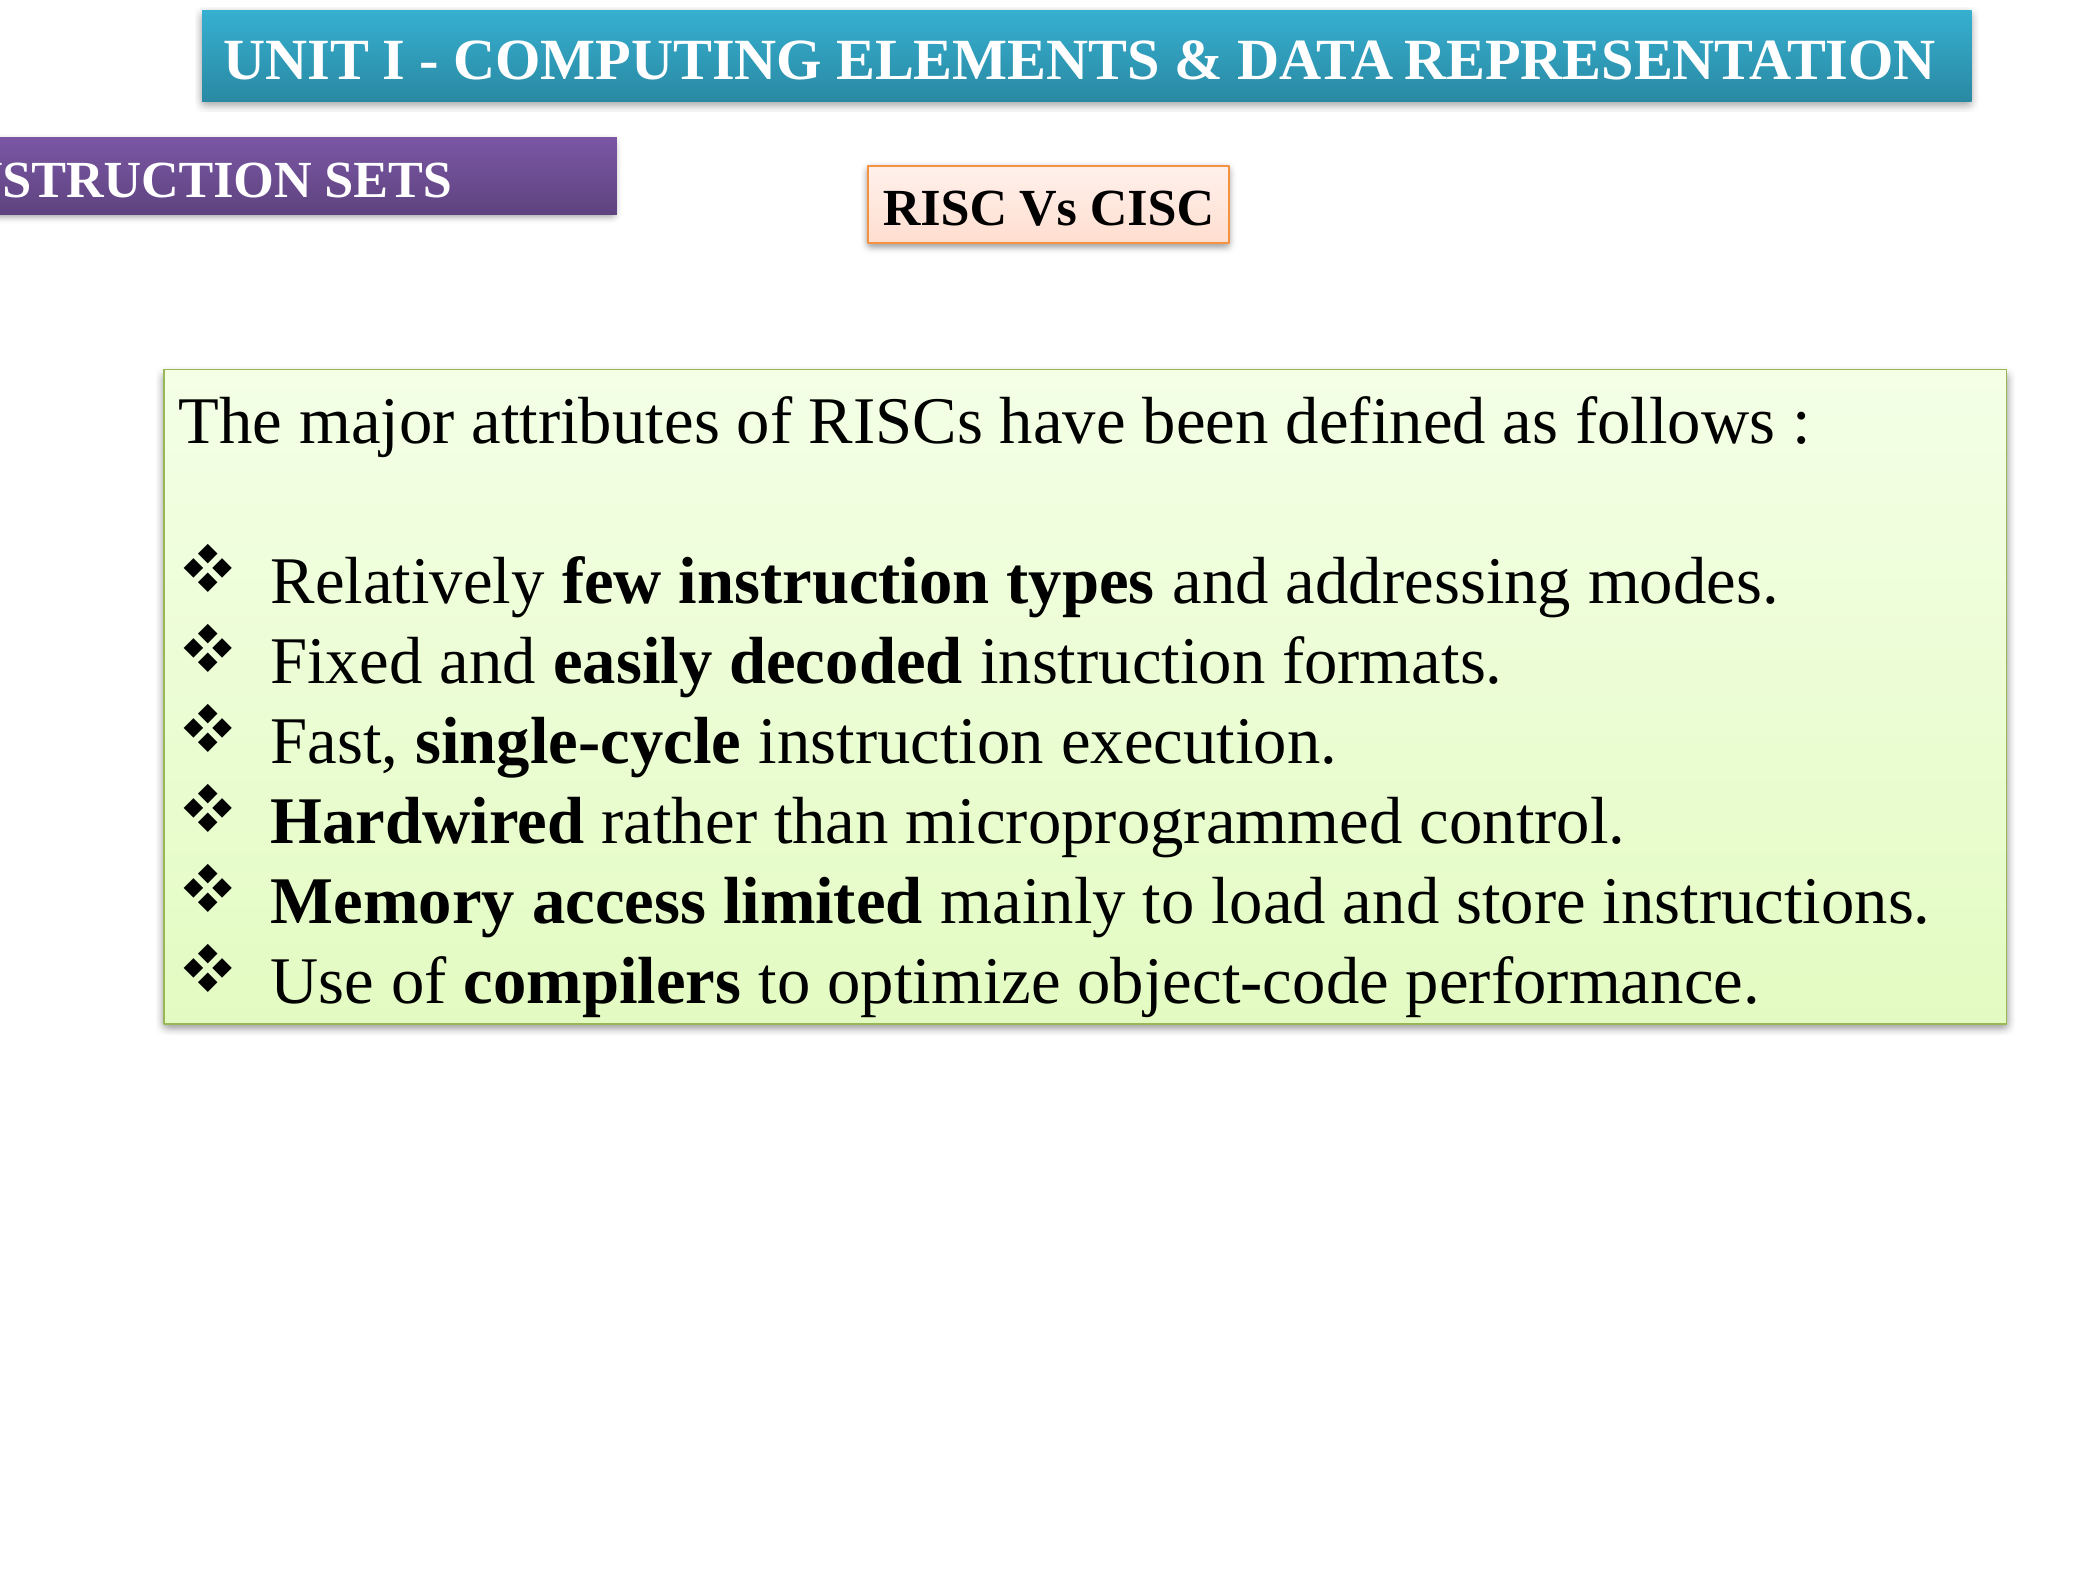

UNIT I - COMPUTING ELEMENTS & DATA REPRESENTATION
INSTRUCTION SETS
RISC Vs CISC
The major attributes of RISCs have been defined as follows :

 Relatively few instruction types and addressing modes.
 Fixed and easily decoded instruction formats.
 Fast, single-cycle instruction execution.
 Hardwired rather than microprogrammed control.
 Memory access limited mainly to load and store instructions.
 Use of compilers to optimize object-code performance.